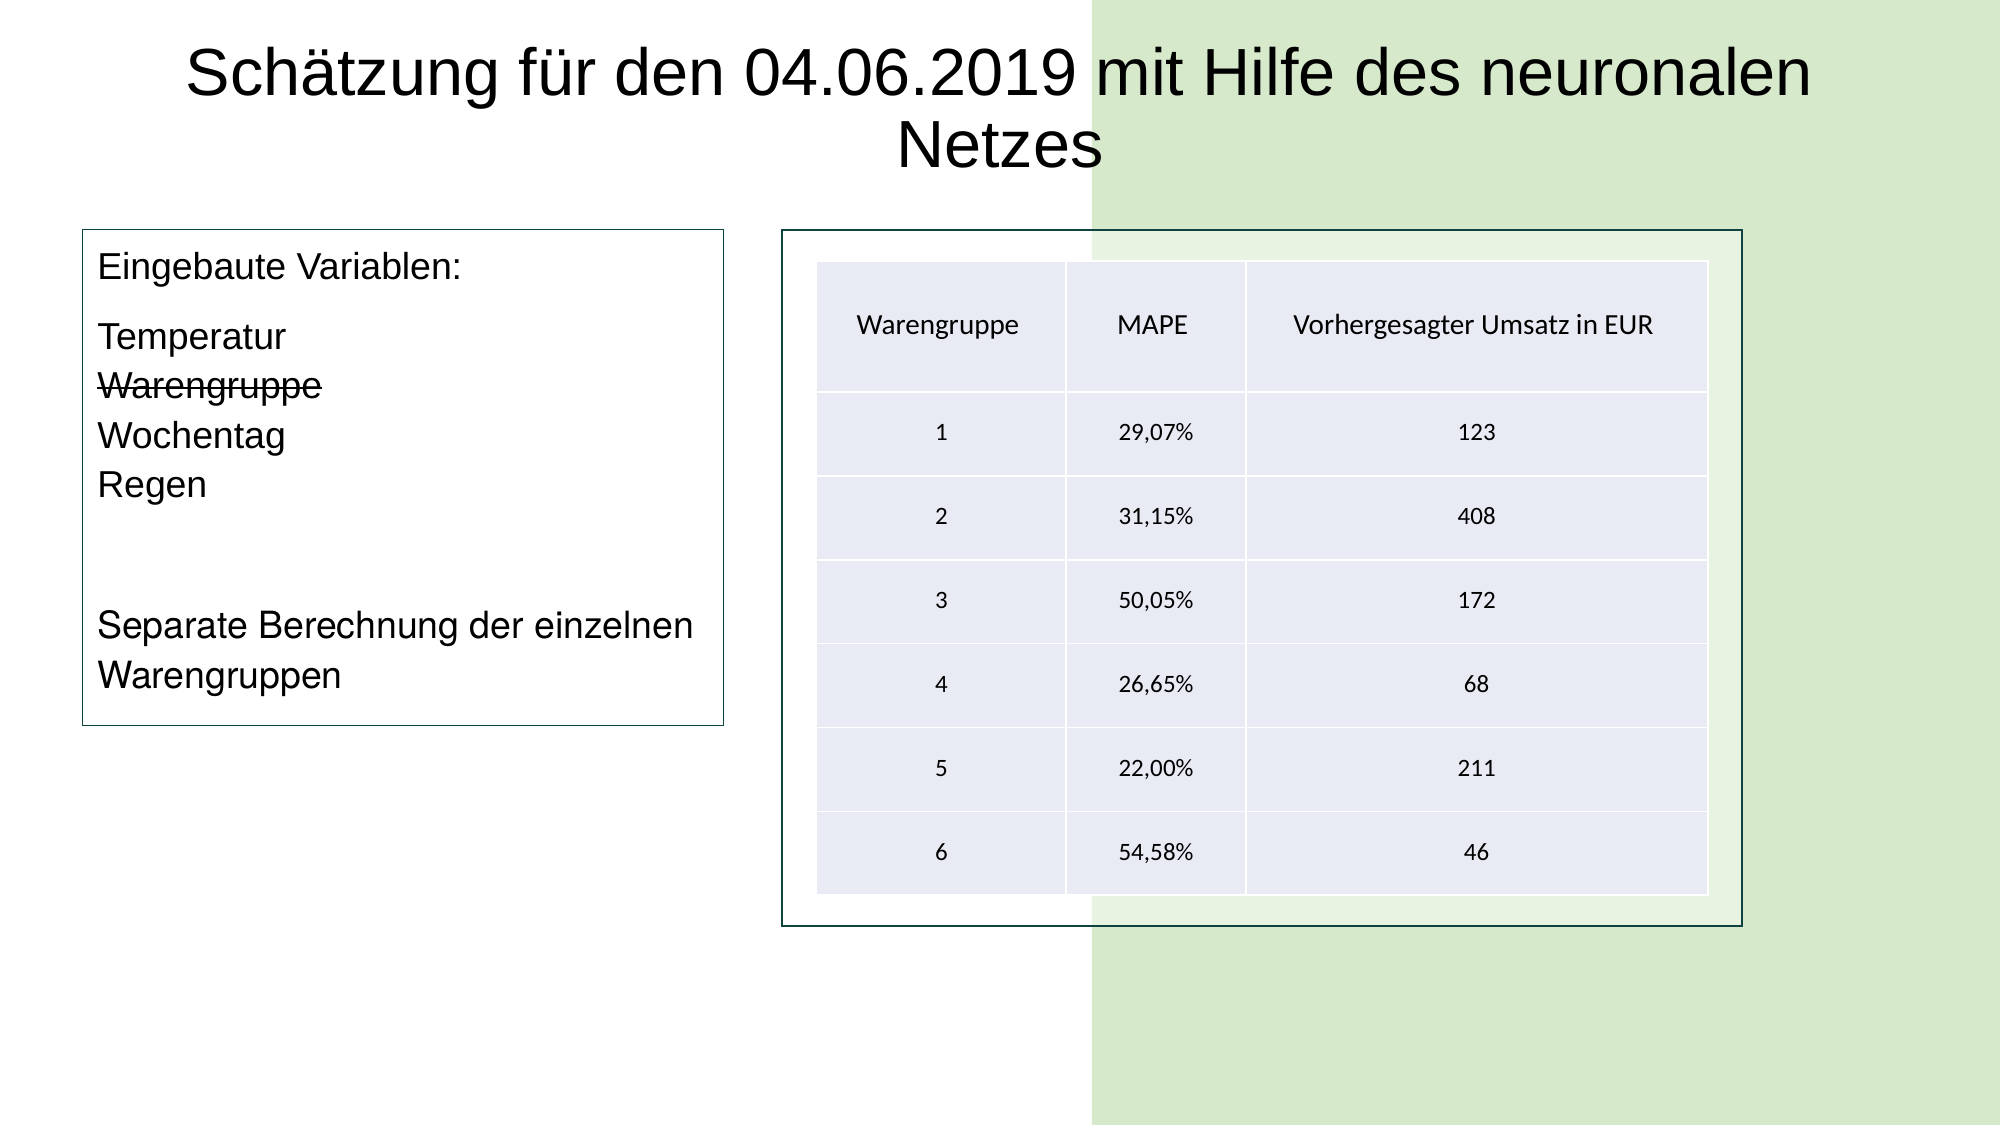

# Schätzung für den 04.06.2019 mit Hilfe des neuronalen Netzes
Eingebaute Variablen:
Temperatur
Warengruppe
Wochentag
Regen

Separate Berechnung der einzelnen Warengruppen

| Warengruppe | MAPE | Vorhergesagter Umsatz in EUR |
| --- | --- | --- |
| 1 | 29,07% | 123 |
| 2 | 31,15% | 408 |
| 3 | 50,05% | 172 |
| 4 | 26,65% | 68 |
| 5 | 22,00% | 211 |
| 6 | 54,58% | 46 |